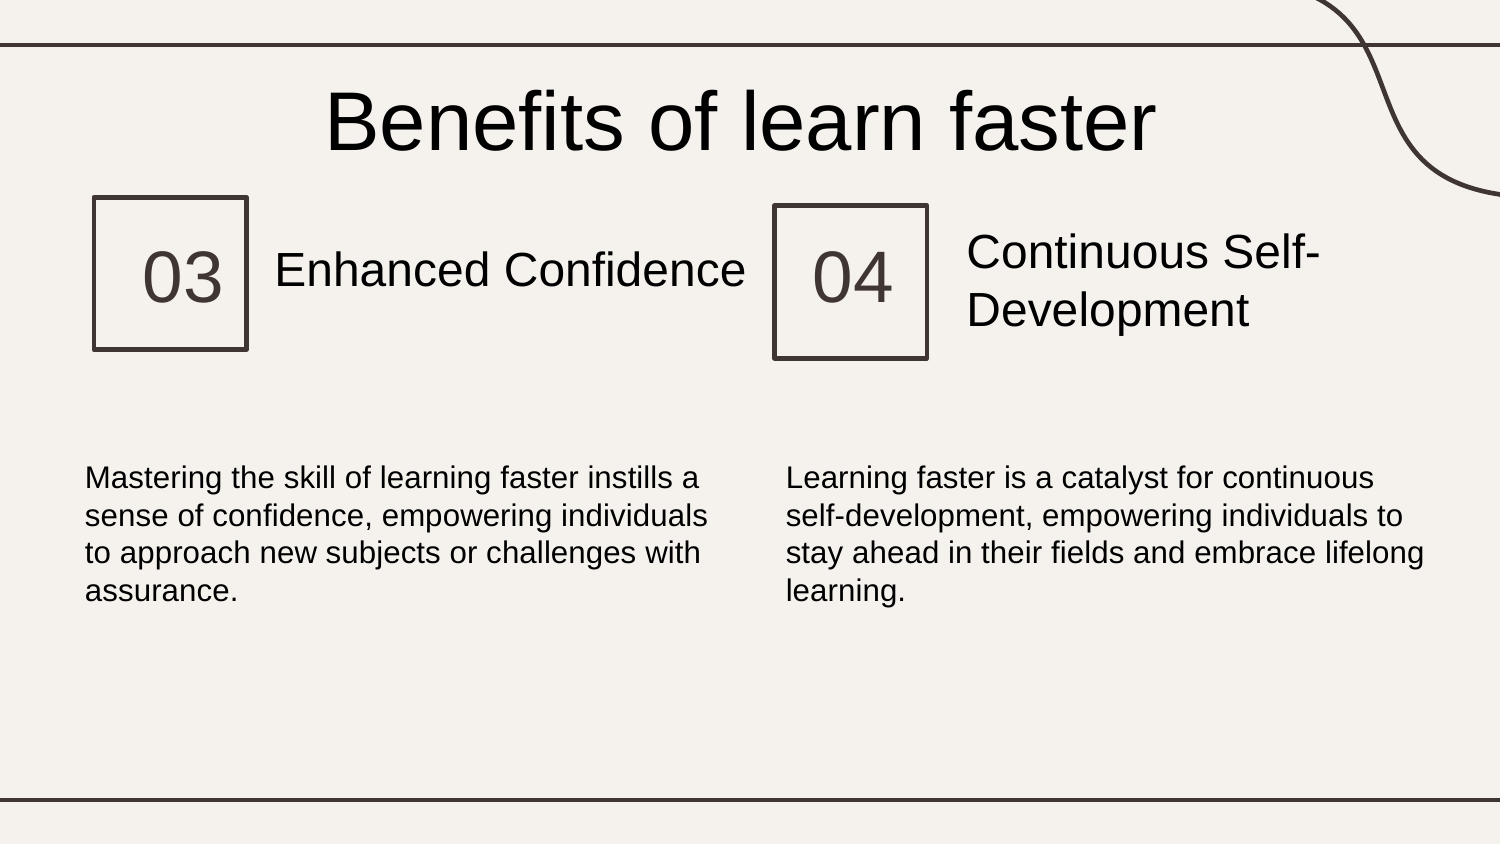

Benefits of learn faster

  03

  04
Continuous Self-Development
Enhanced Confidence
Mastering the skill of learning faster instills a sense of confidence, empowering individuals to approach new subjects or challenges with assurance.
Learning faster is a catalyst for continuous self-development, empowering individuals to stay ahead in their fields and embrace lifelong learning.